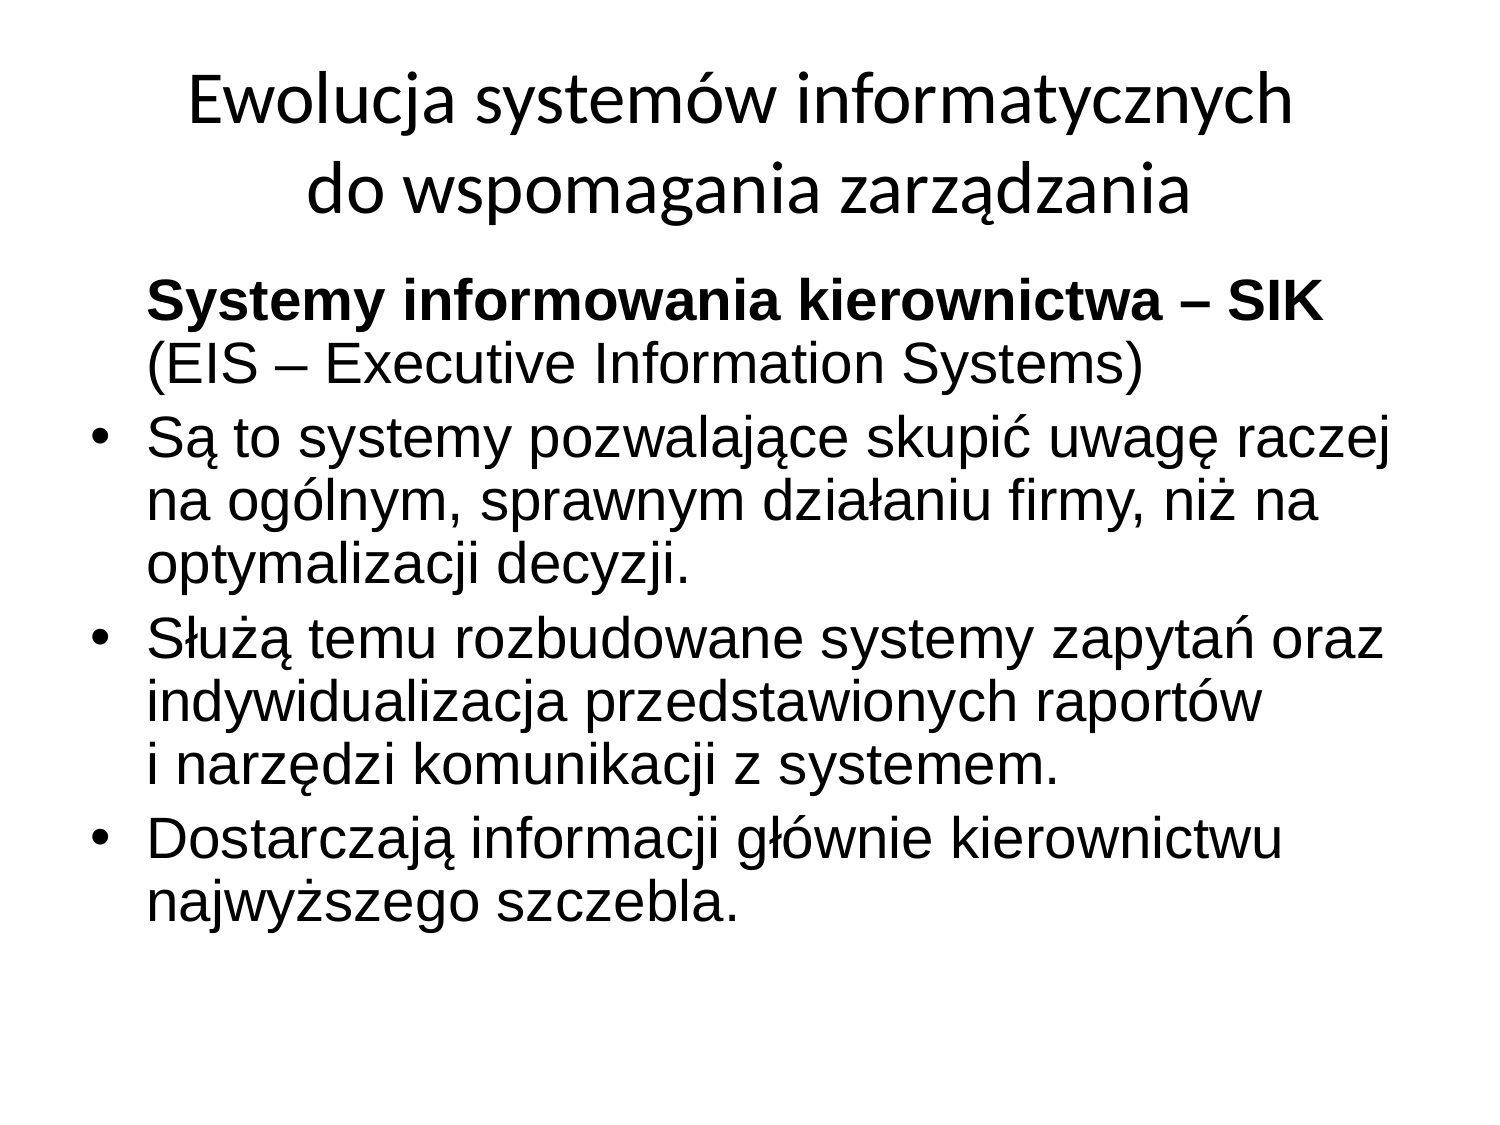

Systemy informowania kierownictwa – SIK
(EIS – Executive Information Systems)
Są to systemy pozwalające skupić uwagę raczej na ogólnym, sprawnym działaniu firmy, niż na optymalizacji decyzji.
Służą temu rozbudowane systemy zapytań oraz indywidualizacja przedstawionych raportów
i narzędzi komunikacji z systemem.
Dostarczają informacji głównie kierownictwu najwyższego szczebla.
# Ewolucja systemów informatycznych do wspomagania zarządzania